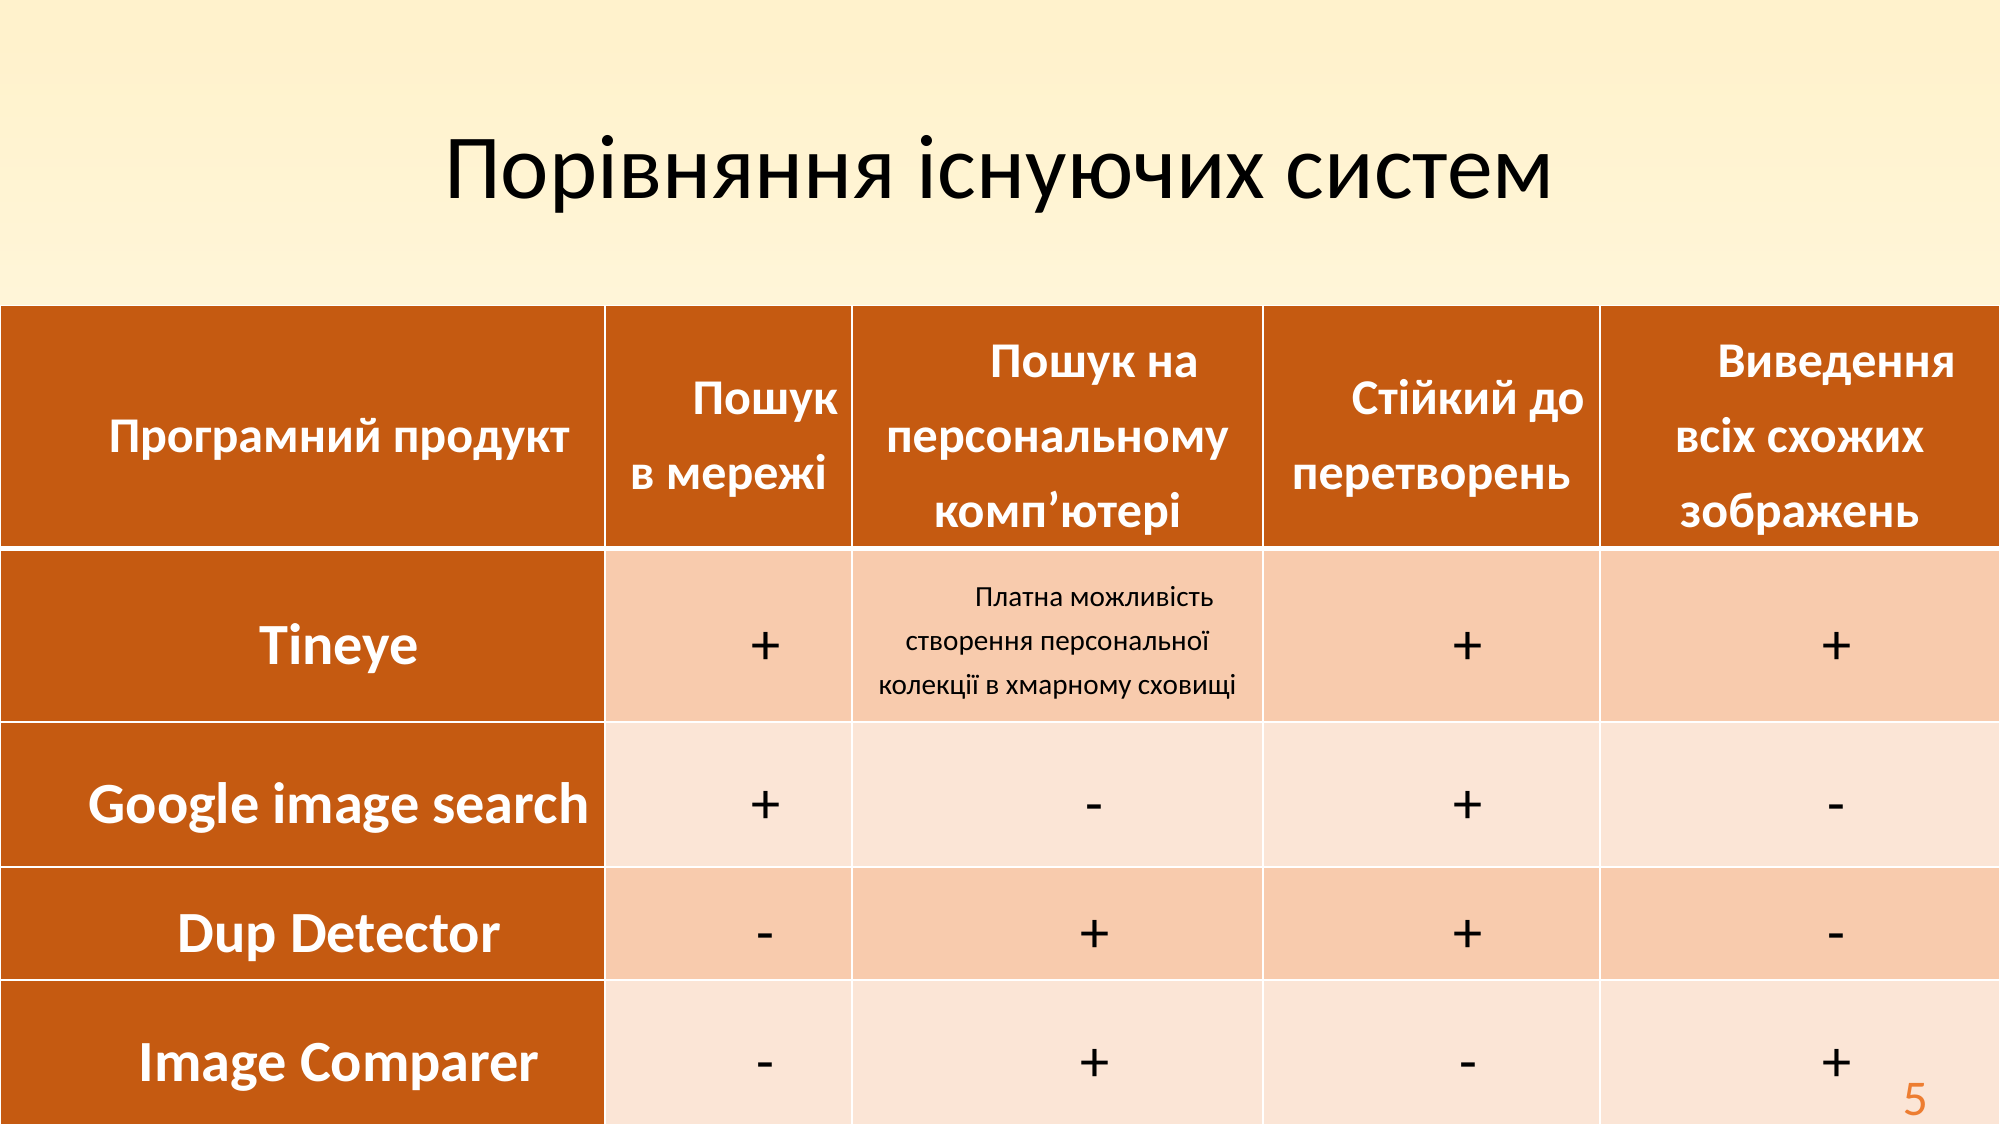

# Порівняння існуючих систем
| Програмний продукт | Пошук в мережі | Пошук на персональному комп’ютері | Стійкий до перетворень | Виведення всіх схожих зображень |
| --- | --- | --- | --- | --- |
| Tineye | + | Платна можливість створення персональної колекції в хмарному сховищі | + | + |
| Google image search | + | - | + | - |
| Dup Detector | - | + | + | - |
| Image Comparer | - | + | - | + |
5